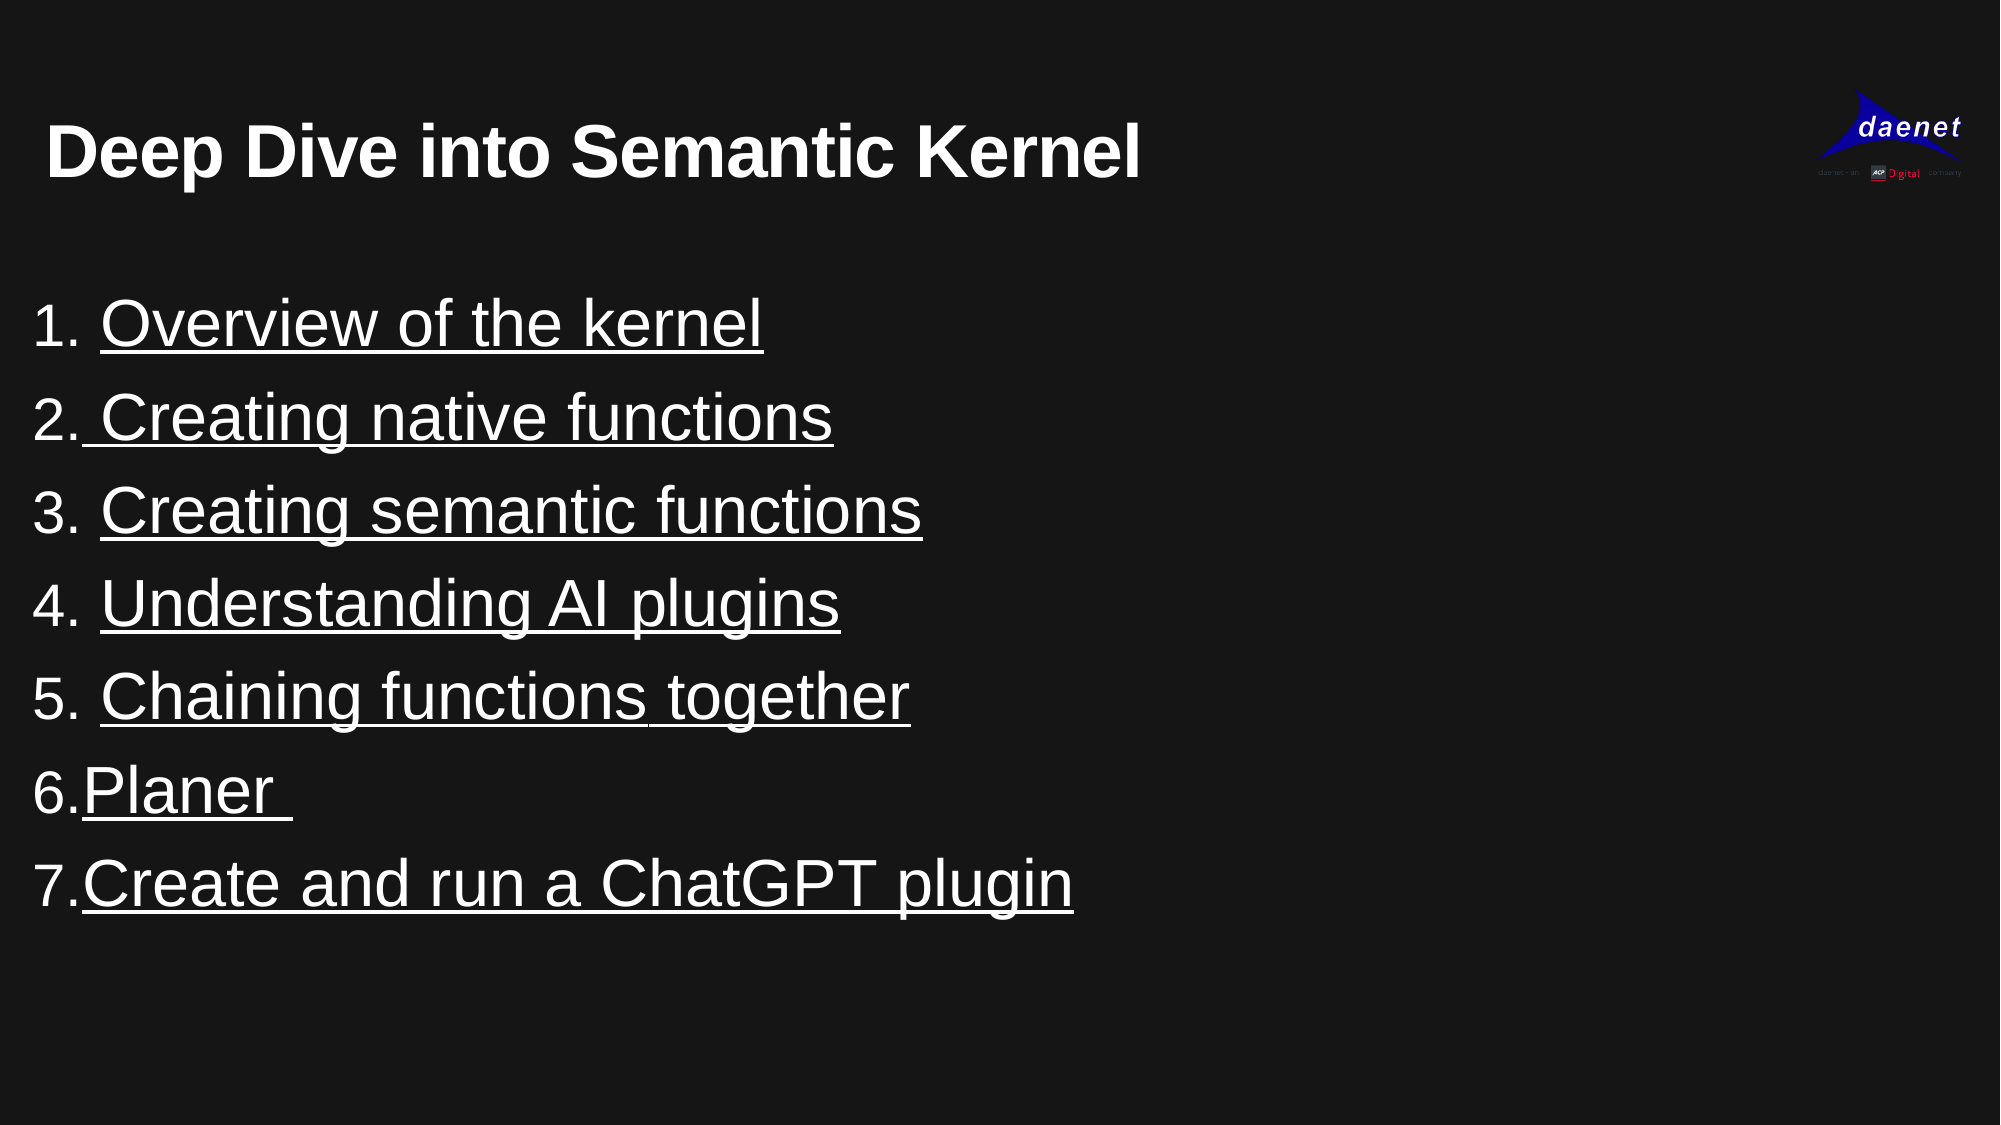

# Deep Dive into Semantic Kernel
 Overview of the kernel
 Creating native functions
 Creating semantic functions
 Understanding AI plugins
 Chaining functions together
Planer
Create and run a ChatGPT plugin